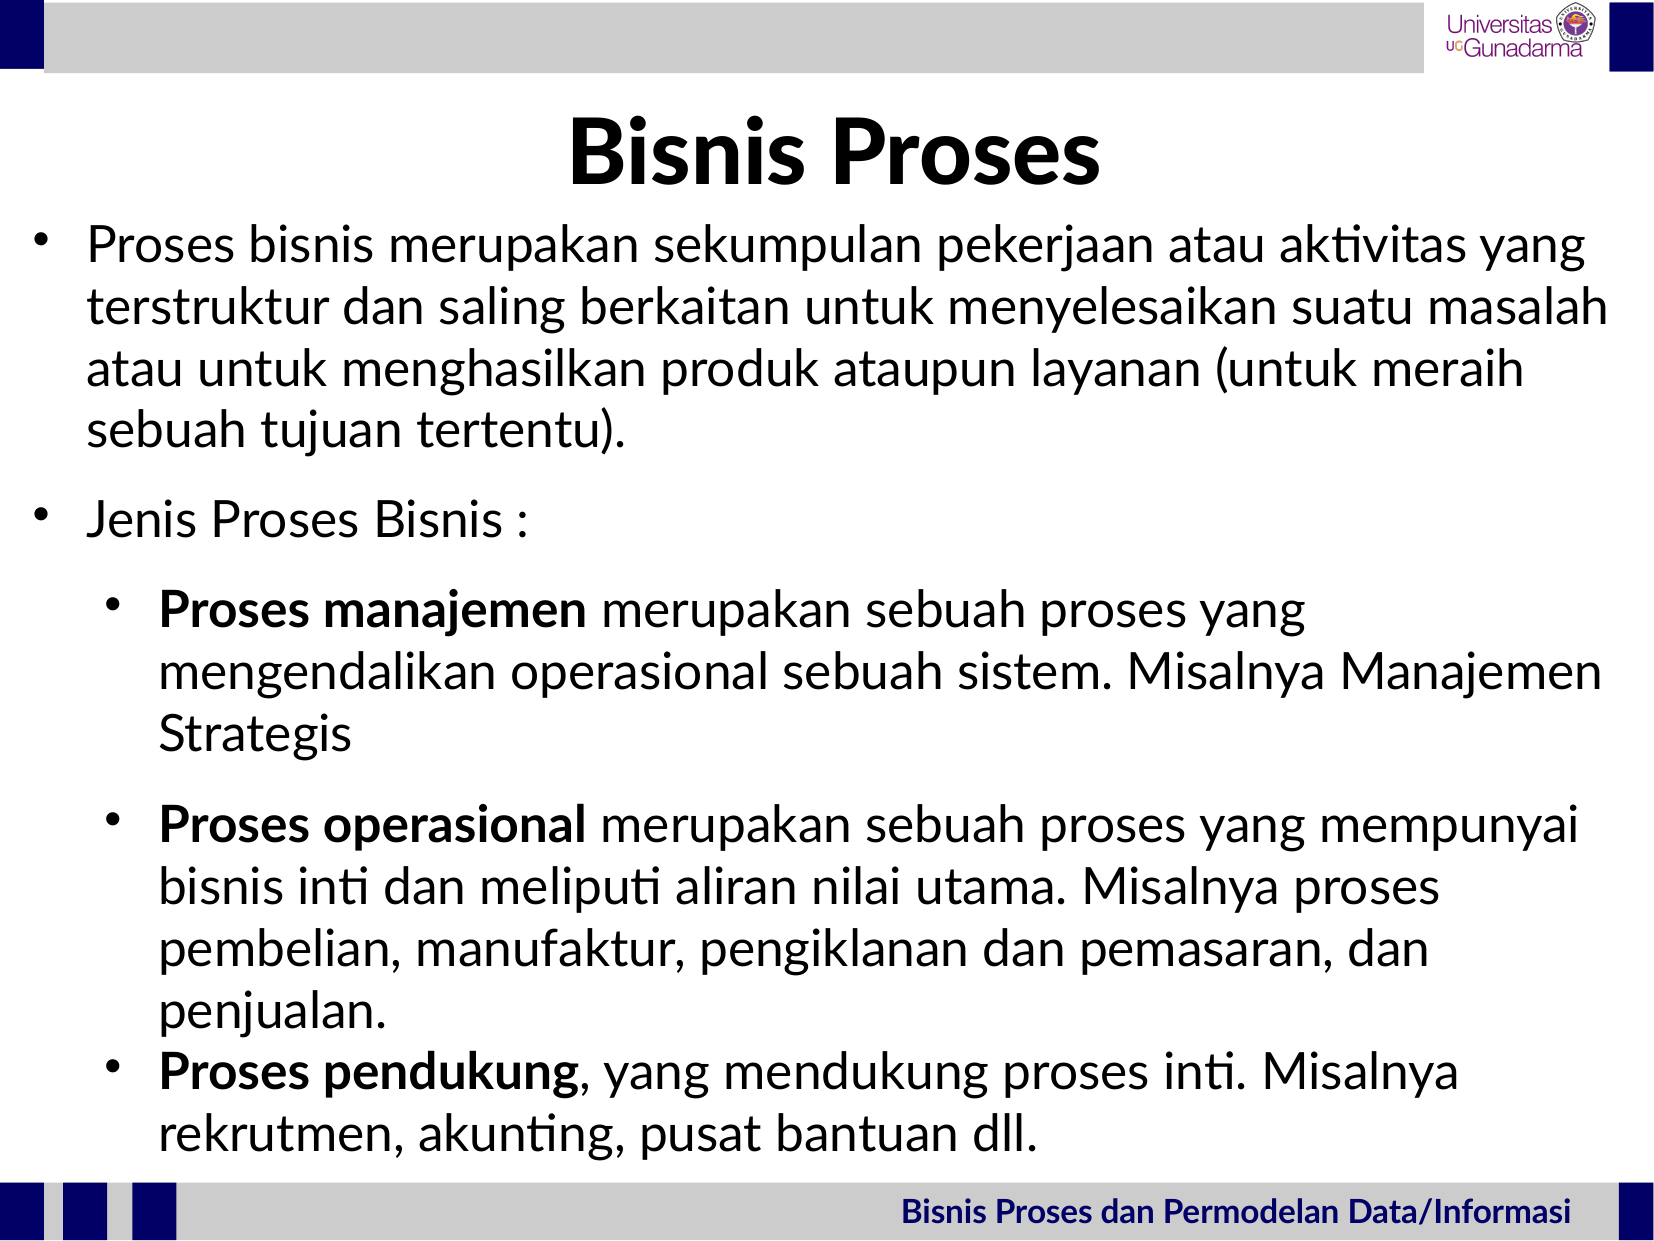

Bisnis Proses
Proses bisnis merupakan sekumpulan pekerjaan atau aktivitas yang terstruktur dan saling berkaitan untuk menyelesaikan suatu masalah atau untuk menghasilkan produk ataupun layanan (untuk meraih sebuah tujuan tertentu).
Jenis Proses Bisnis :
Proses manajemen merupakan sebuah proses yang mengendalikan operasional sebuah sistem. Misalnya Manajemen Strategis
Proses operasional merupakan sebuah proses yang mempunyai bisnis inti dan meliputi aliran nilai utama. Misalnya proses pembelian, manufaktur, pengiklanan dan pemasaran, dan penjualan.
Proses pendukung, yang mendukung proses inti. Misalnya rekrutmen, akunting, pusat bantuan dll.